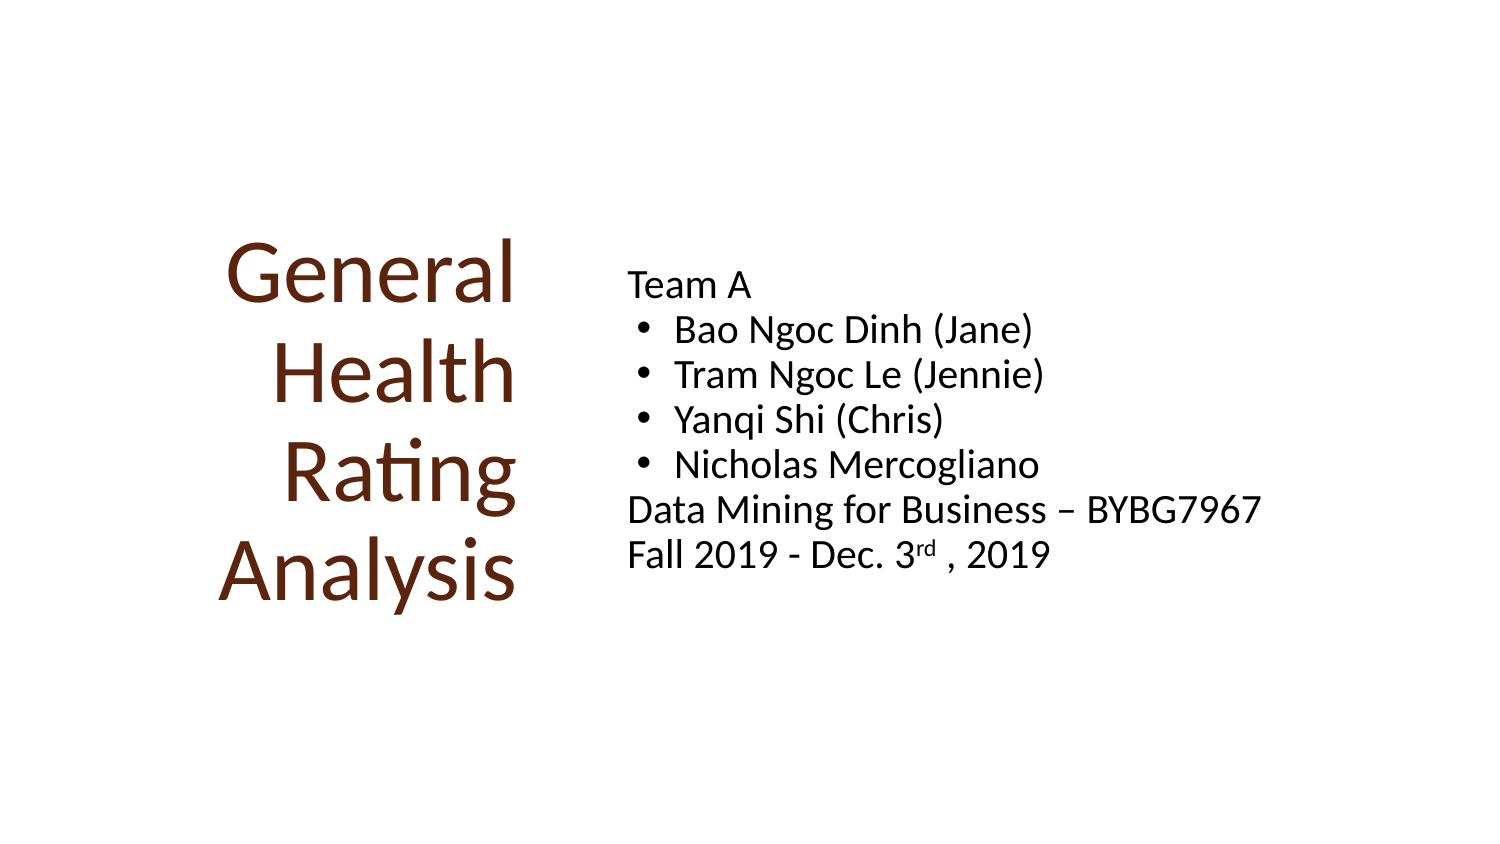

# General Health Rating Analysis
Team A
Bao Ngoc Dinh (Jane)
Tram Ngoc Le (Jennie)
Yanqi Shi (Chris)
Nicholas Mercogliano
Data Mining for Business – BYBG7967
Fall 2019 - Dec. 3rd , 2019